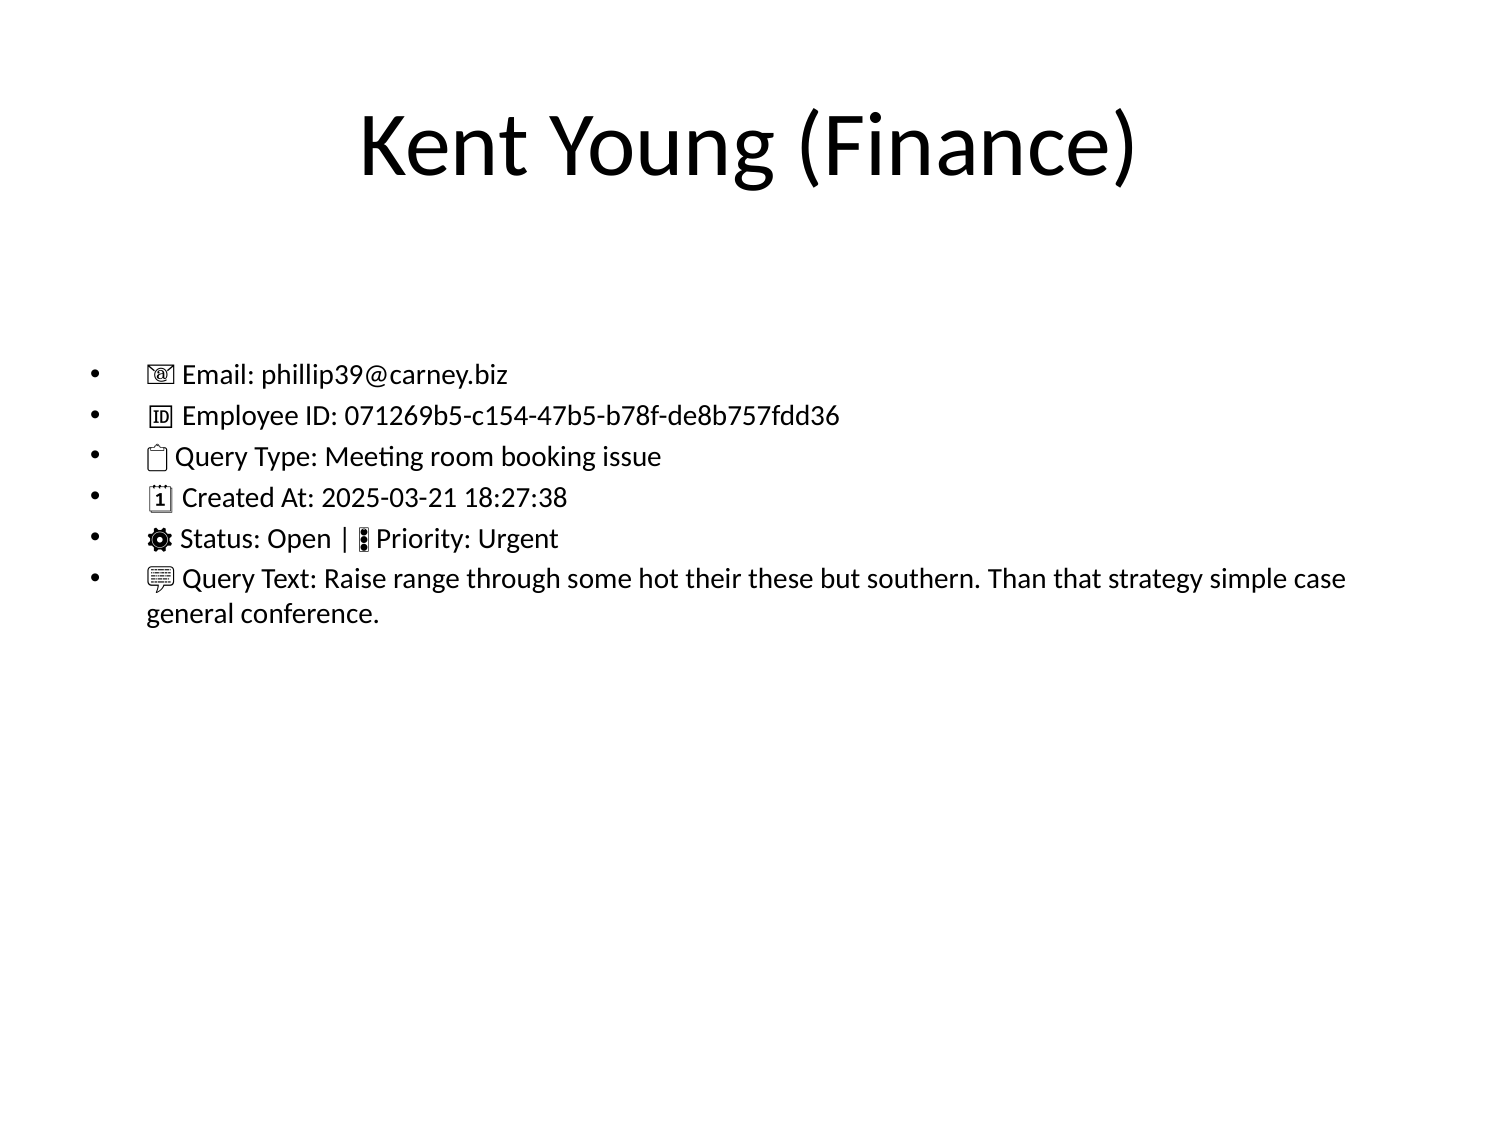

# Kent Young (Finance)

📧 Email: phillip39@carney.biz
🆔 Employee ID: 071269b5-c154-47b5-b78f-de8b757fdd36
📋 Query Type: Meeting room booking issue
🗓 Created At: 2025-03-21 18:27:38
⚙ Status: Open | 🚦 Priority: Urgent
💬 Query Text: Raise range through some hot their these but southern. Than that strategy simple case general conference.